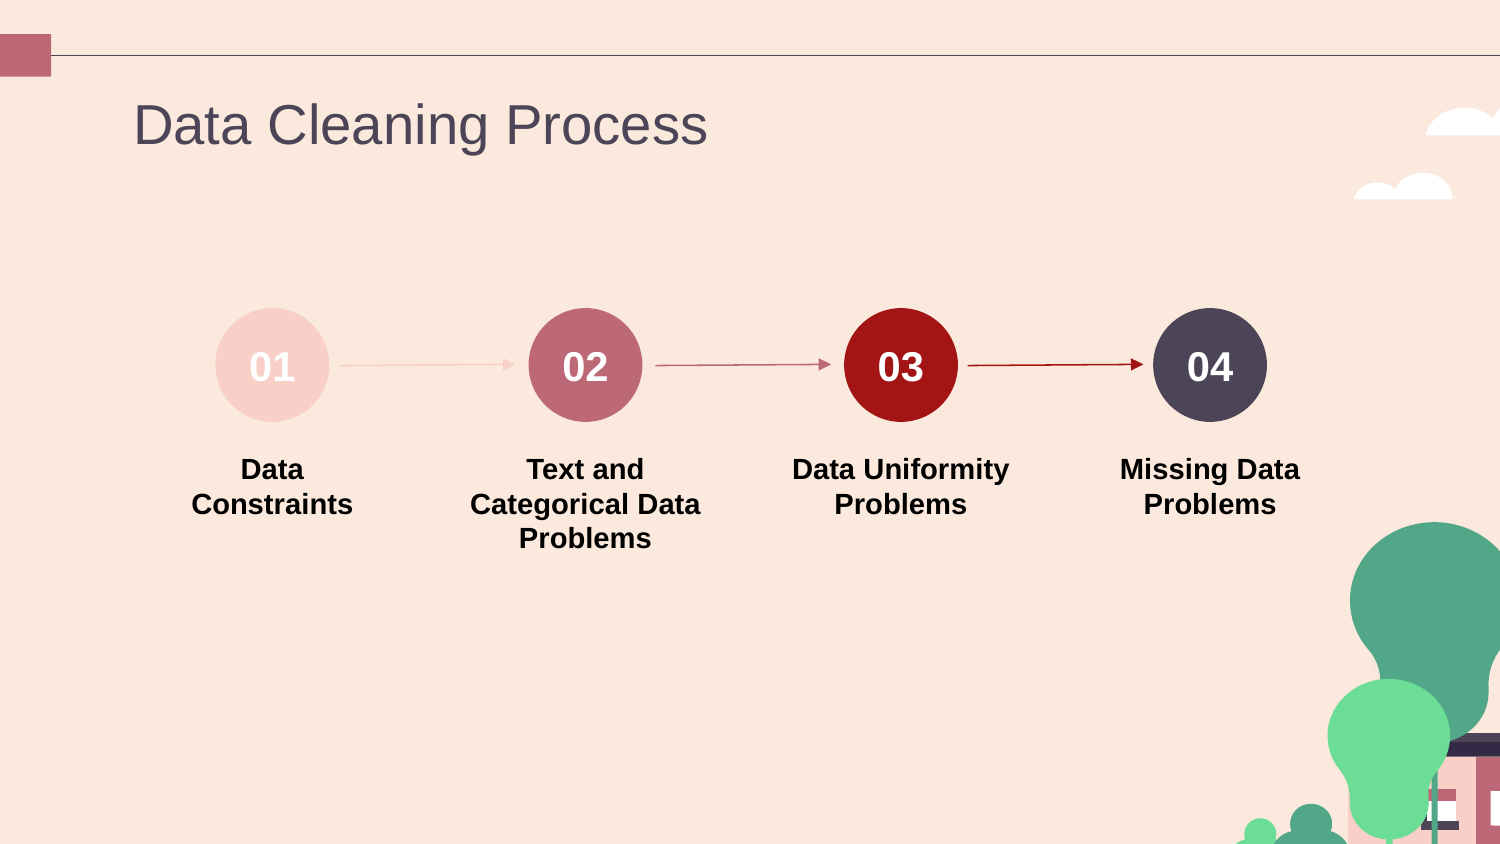

# Data Cleaning Process
02
01
03
04
Data Constraints

Text and Categorical Data Problems

Data Uniformity Problems

Missing Data Problems